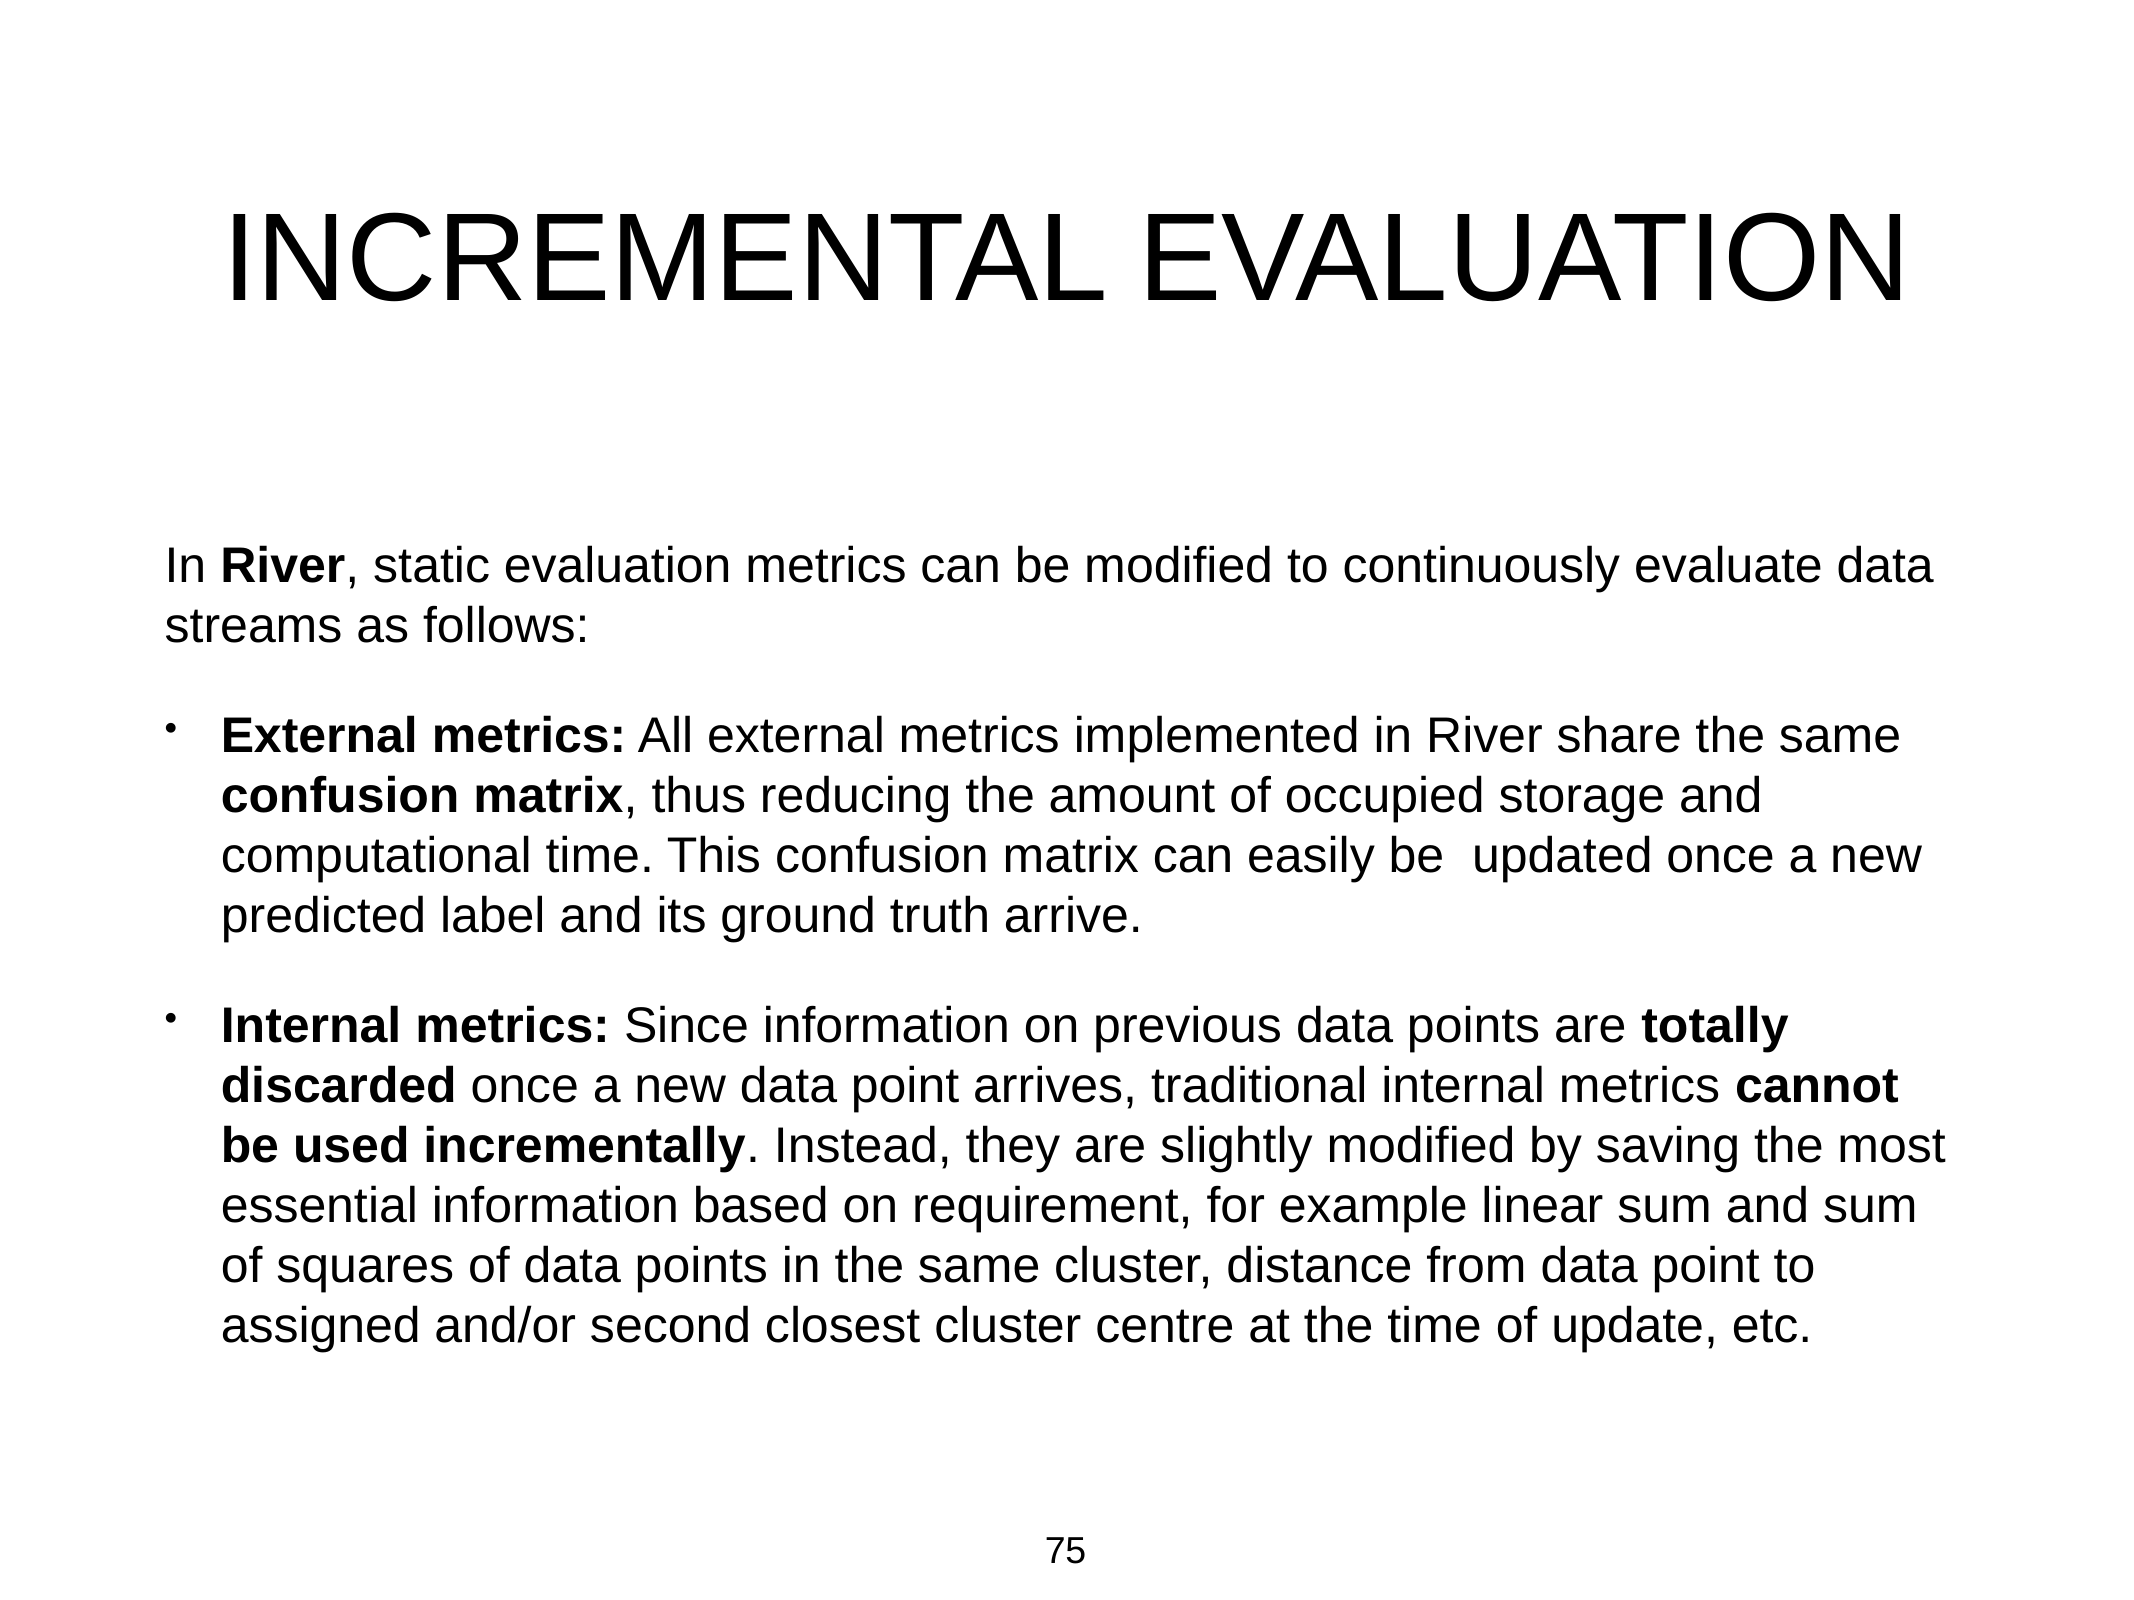

# INCREMENTAL EVALUATION
In River, static evaluation metrics can be modified to continuously evaluate data streams as follows:
External metrics: All external metrics implemented in River share the same confusion matrix, thus reducing the amount of occupied storage and computational time. This confusion matrix can easily be  updated once a new predicted label and its ground truth arrive.
Internal metrics: Since information on previous data points are totally discarded once a new data point arrives, traditional internal metrics cannot be used incrementally. Instead, they are slightly modified by saving the most essential information based on requirement, for example linear sum and sum of squares of data points in the same cluster, distance from data point to assigned and/or second closest cluster centre at the time of update, etc.
75